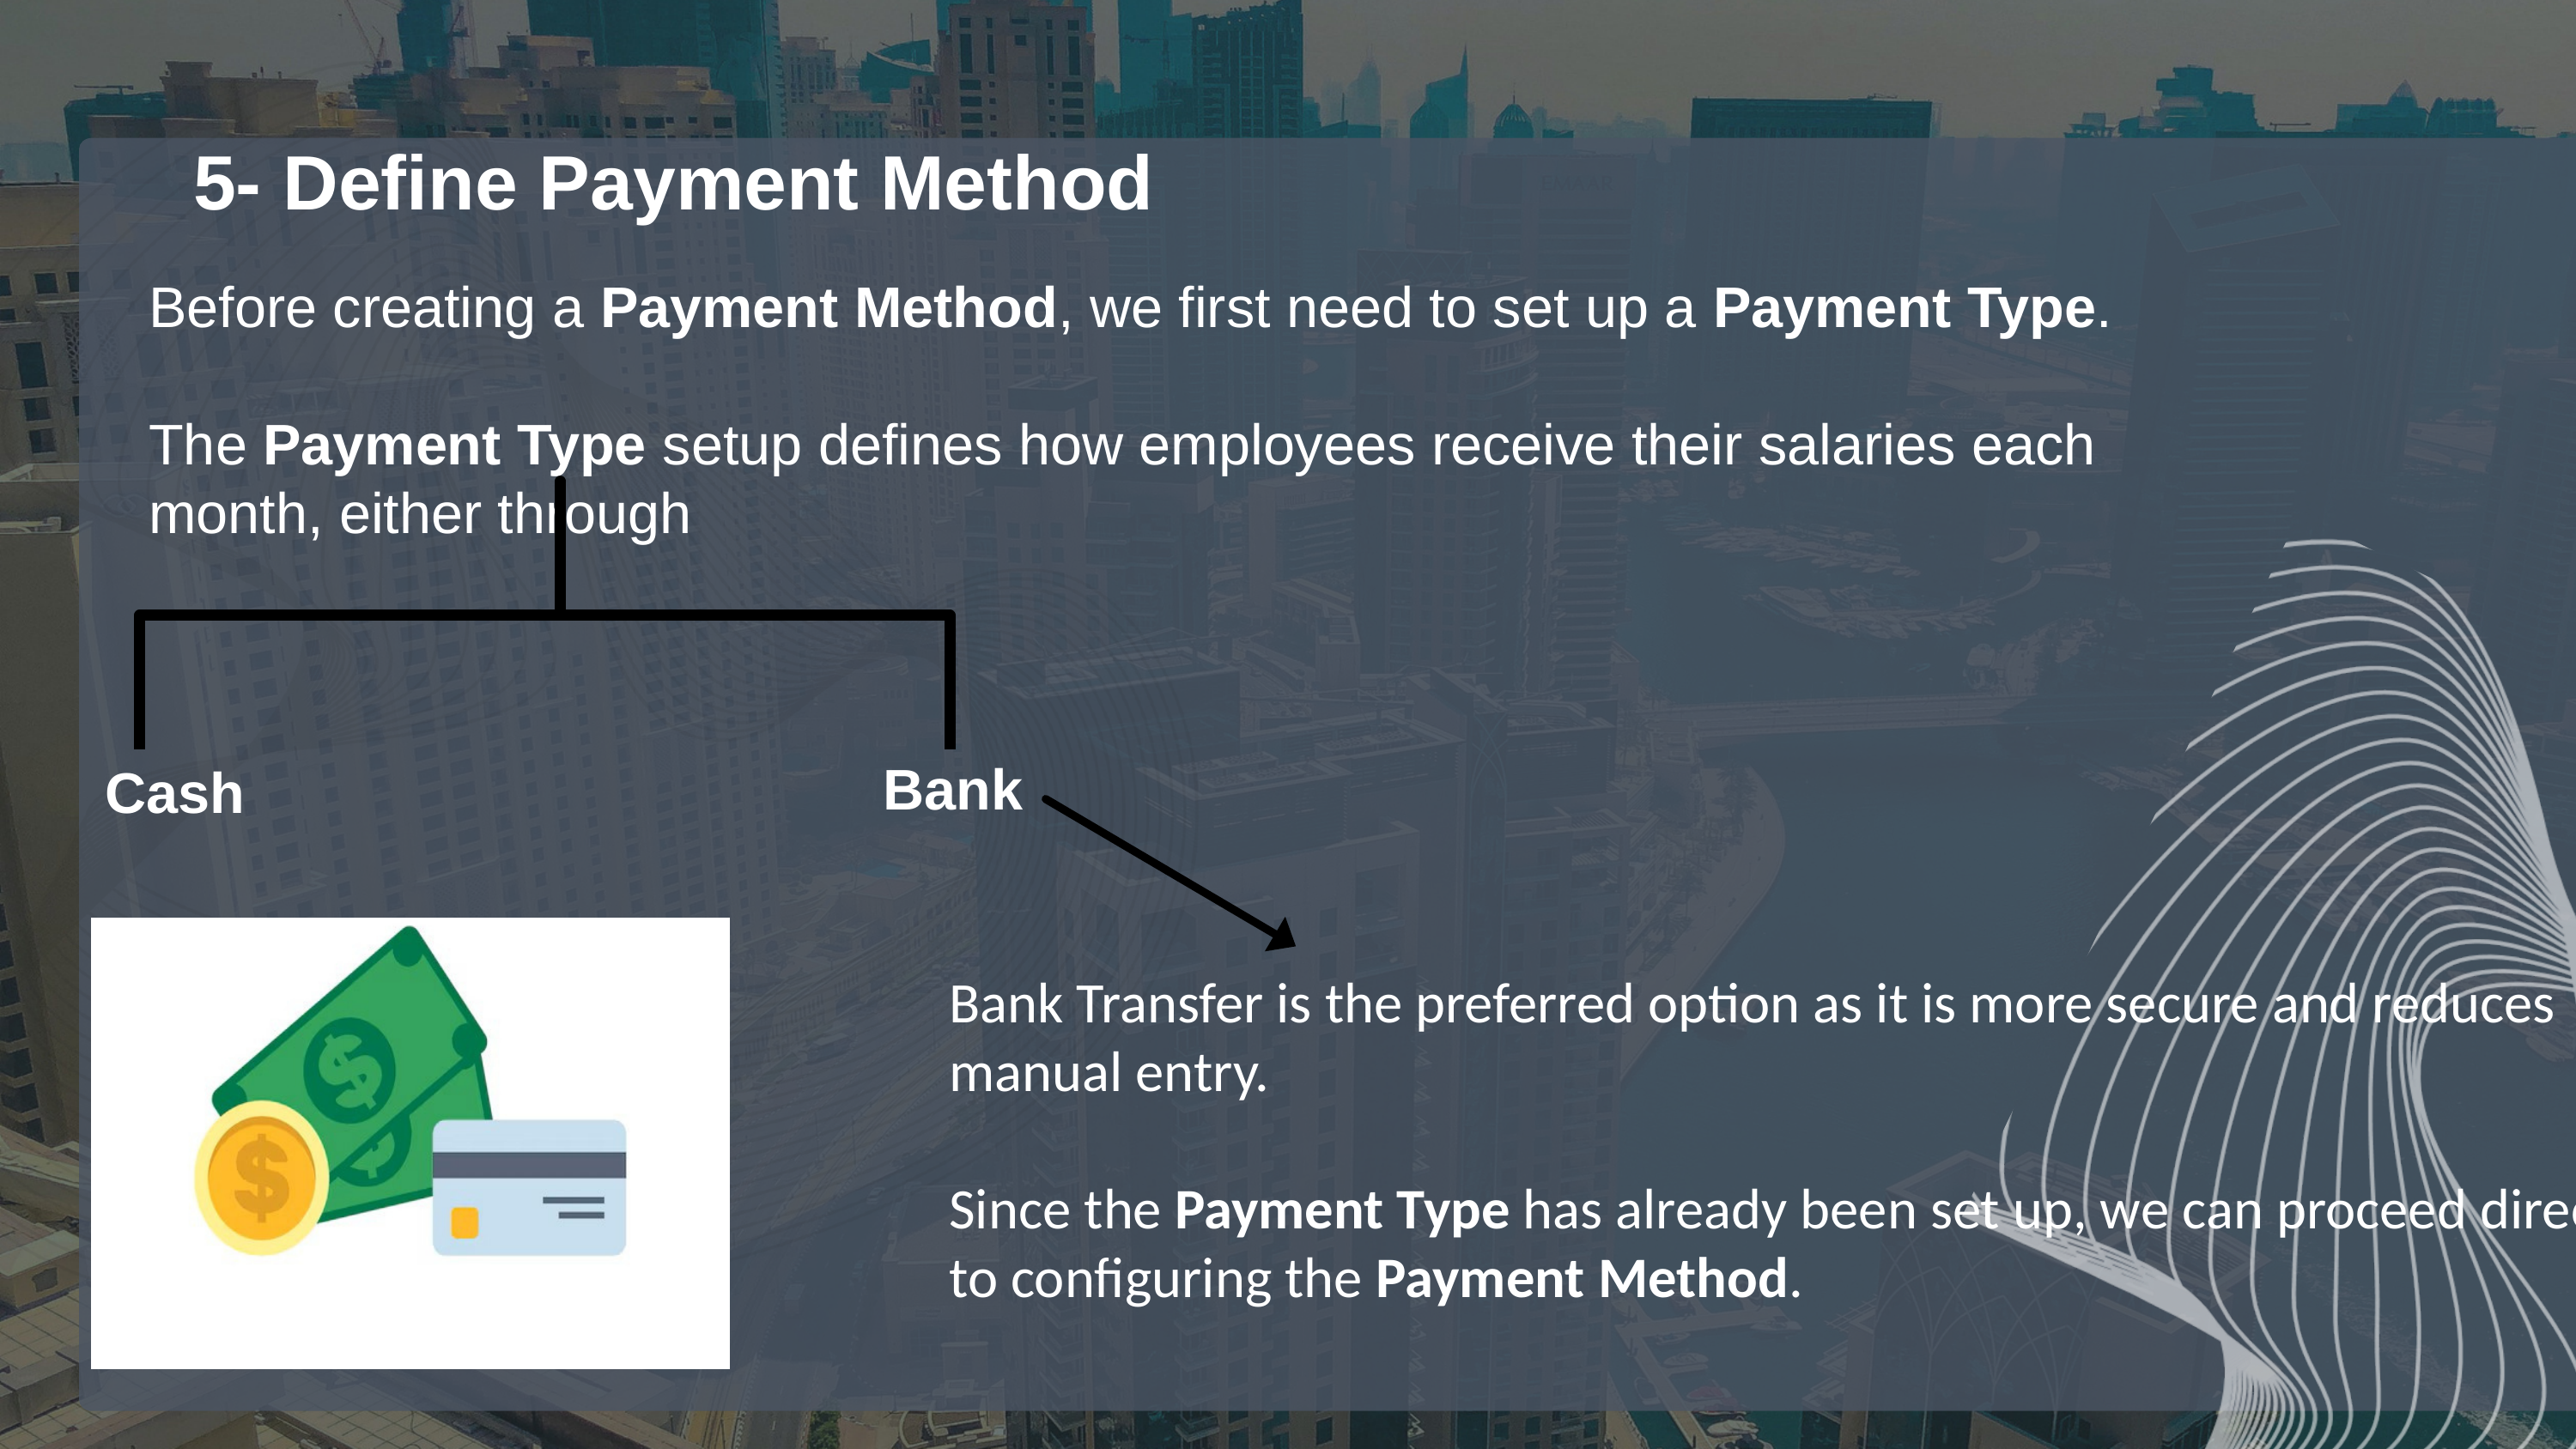

5- Define Payment Method

Before creating a Payment Method, we first need to set up a Payment Type.

The Payment Type setup defines how employees receive their salaries each month, either through

Bank
Cash

Bank Transfer is the preferred option as it is more secure and reduces manual entry.
Since the Payment Type has already been set up, we can proceed directly to configuring the Payment Method.